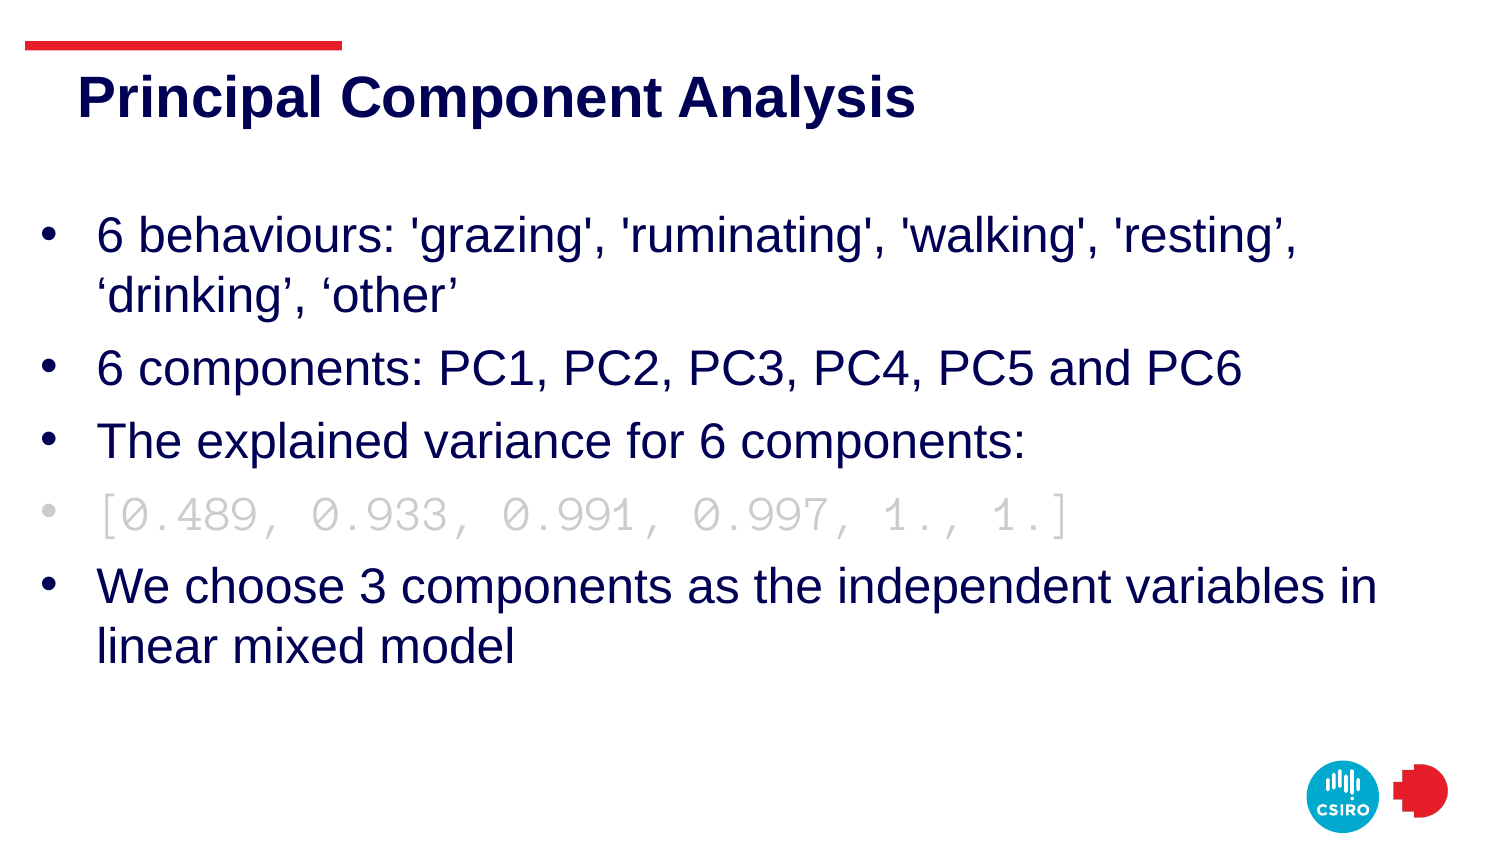

# Principal Component Analysis
6 behaviours: 'grazing', 'ruminating', 'walking', 'resting’, ‘drinking’, ‘other’
6 components: PC1, PC2, PC3, PC4, PC5 and PC6
The explained variance for 6 components:
[0.489, 0.933, 0.991, 0.997, 1., 1.]
We choose 3 components as the independent variables in linear mixed model